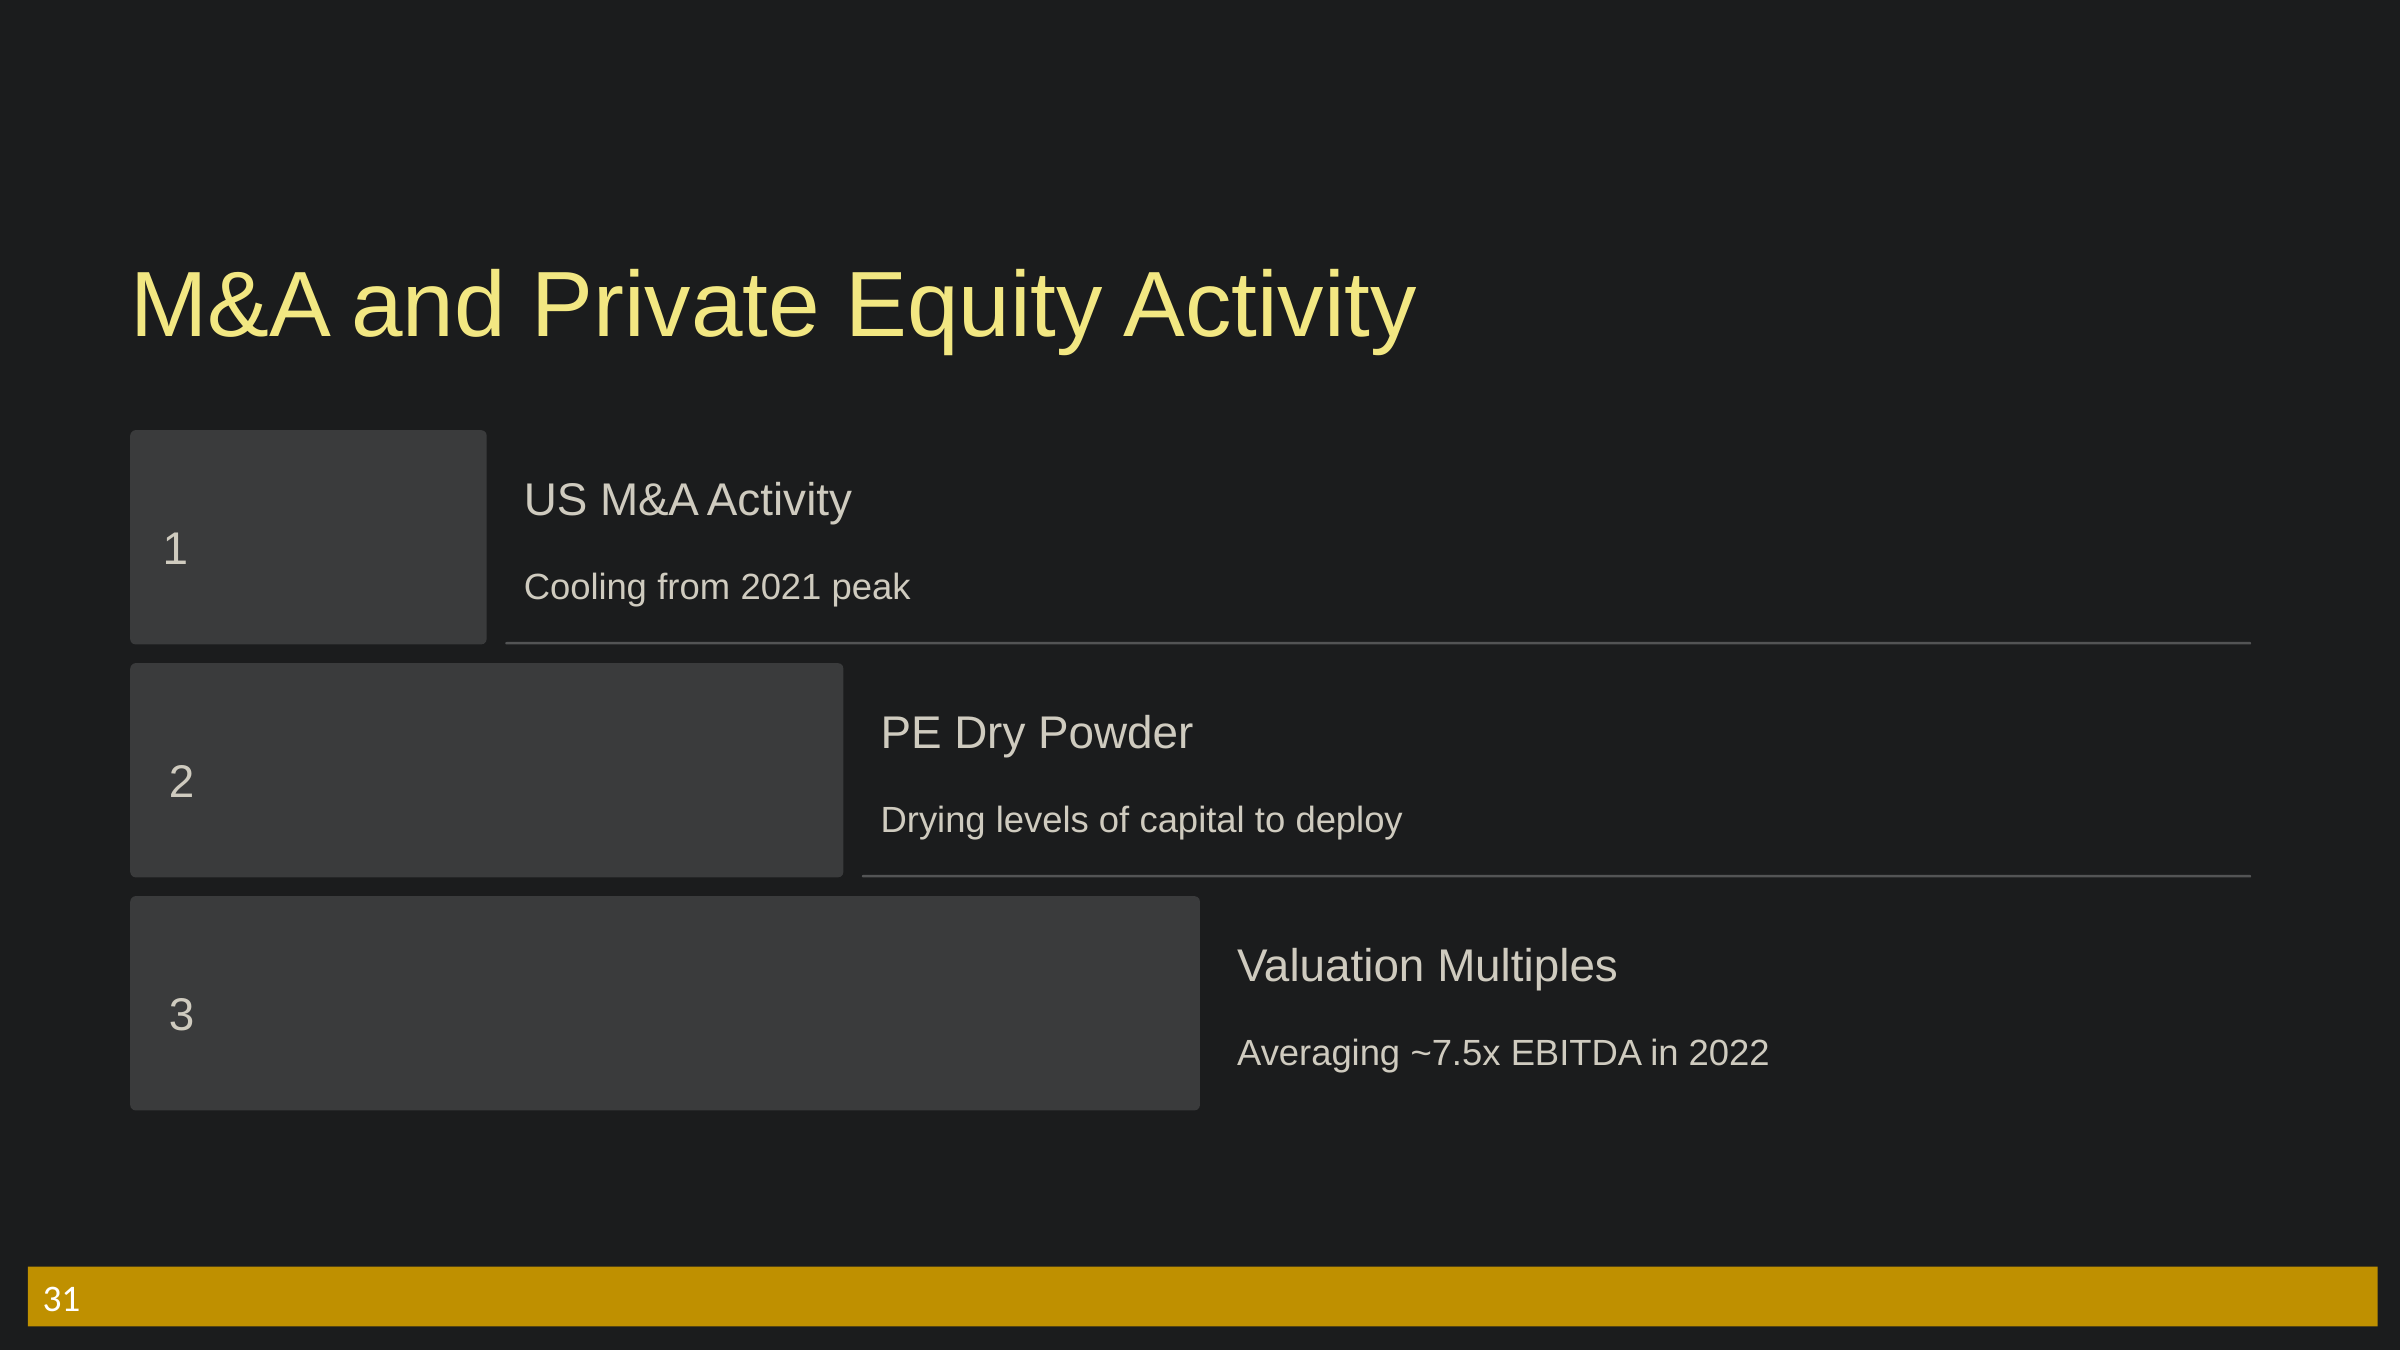

M&A and Private Equity Activity

US M&A Activity
1
Cooling from 2021 peak

PE Dry Powder
2
Drying levels of capital to deploy

Valuation Multiples
3
Averaging ~7.5x EBITDA in 2022
31